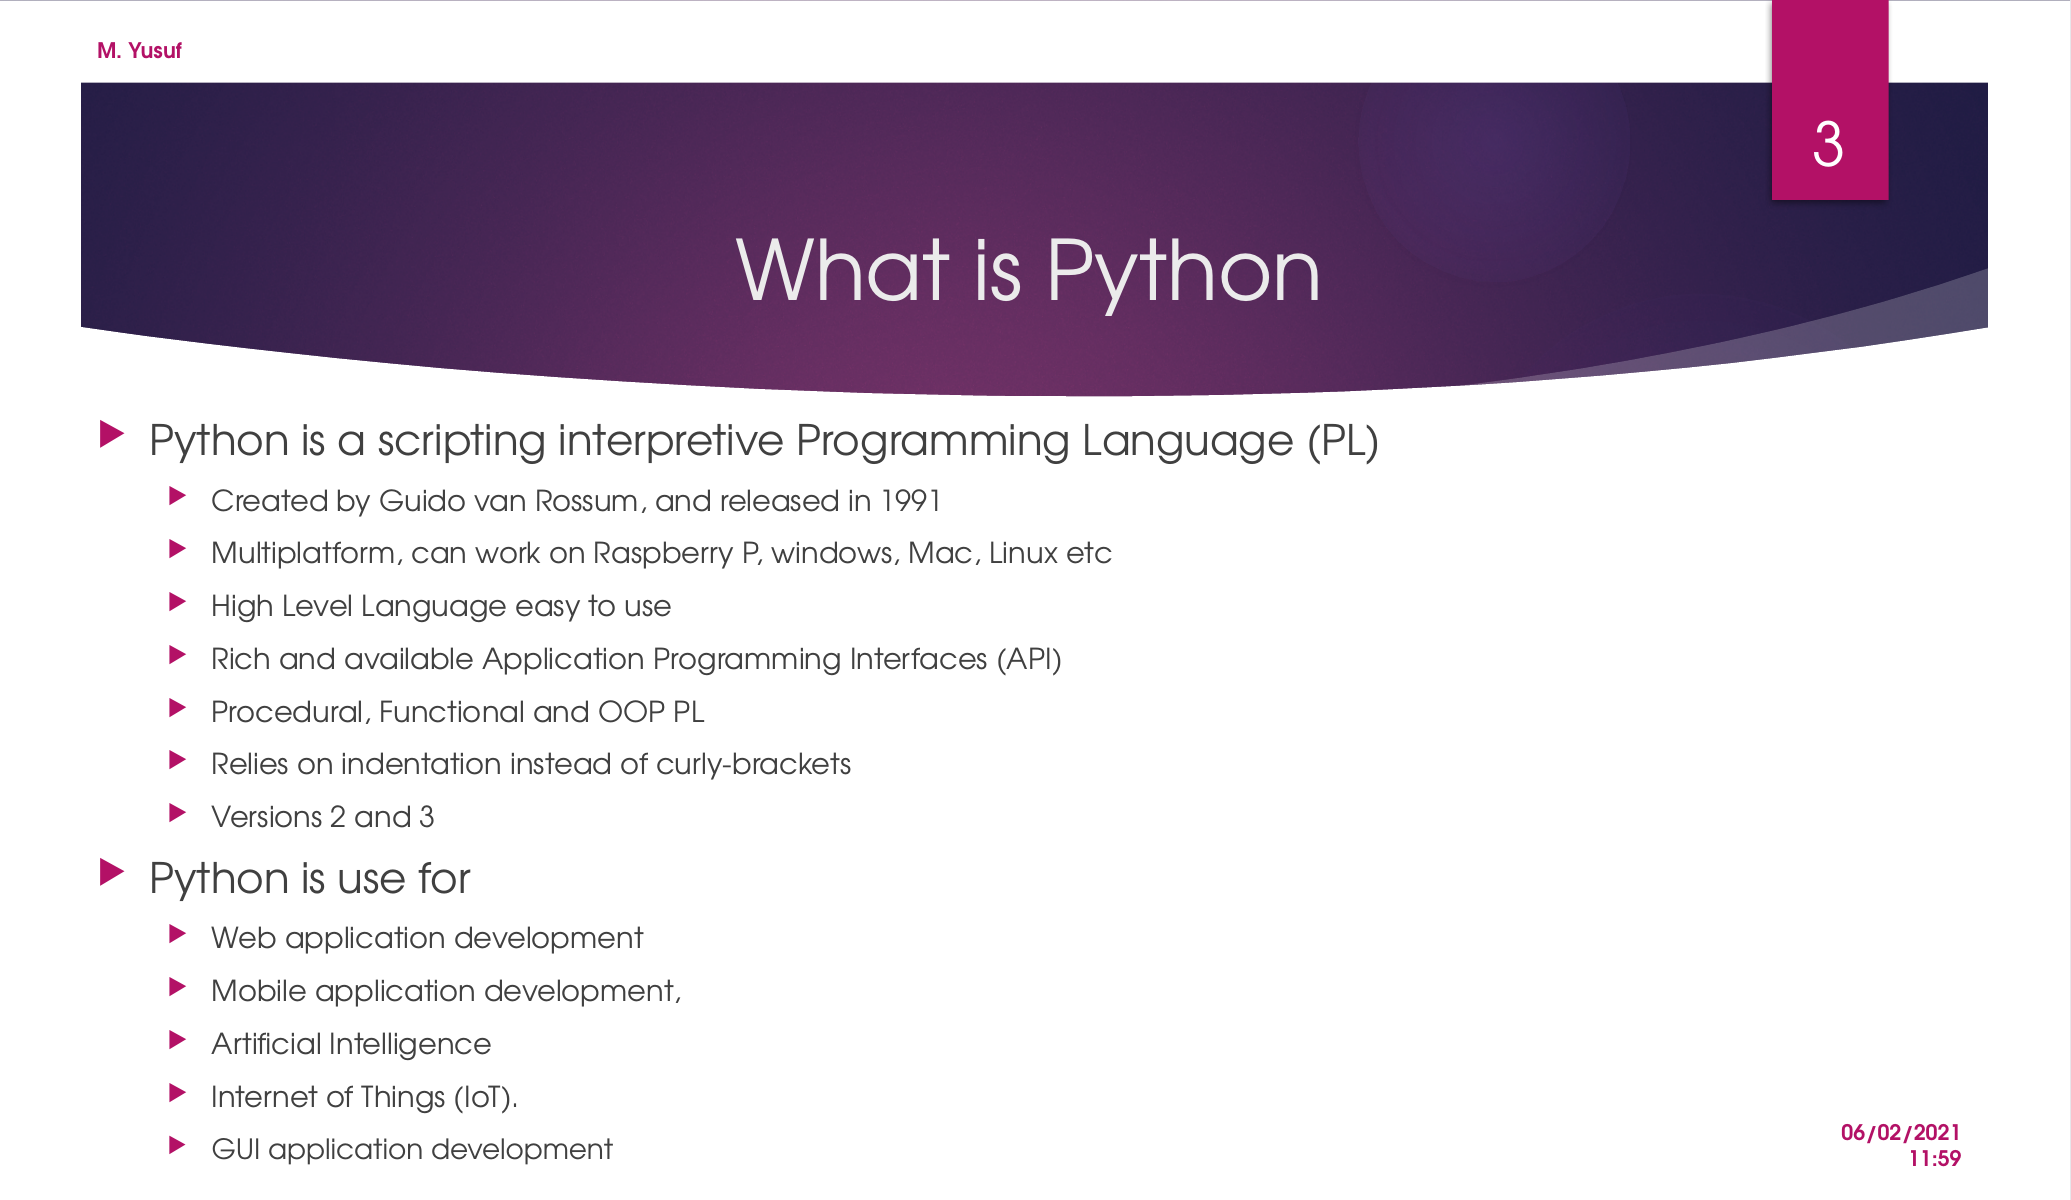

M. Yusuf
3
# What is Python
Python is a scripting interpretive Programming Language (PL)
Created by Guido van Rossum, and released in 1991
Multiplatform, can work on Raspberry P, windows, Mac, Linux etc
High Level Language easy to use
Rich and available Application Programming Interfaces (API)
Procedural, Functional and OOP PL
Relies on indentation instead of curly-brackets
Versions 2 and 3
Python is use for
Web application development
Mobile application development,
Artificial Intelligence
Internet of Things (IoT).
GUI application development
06/02/2021 11:59